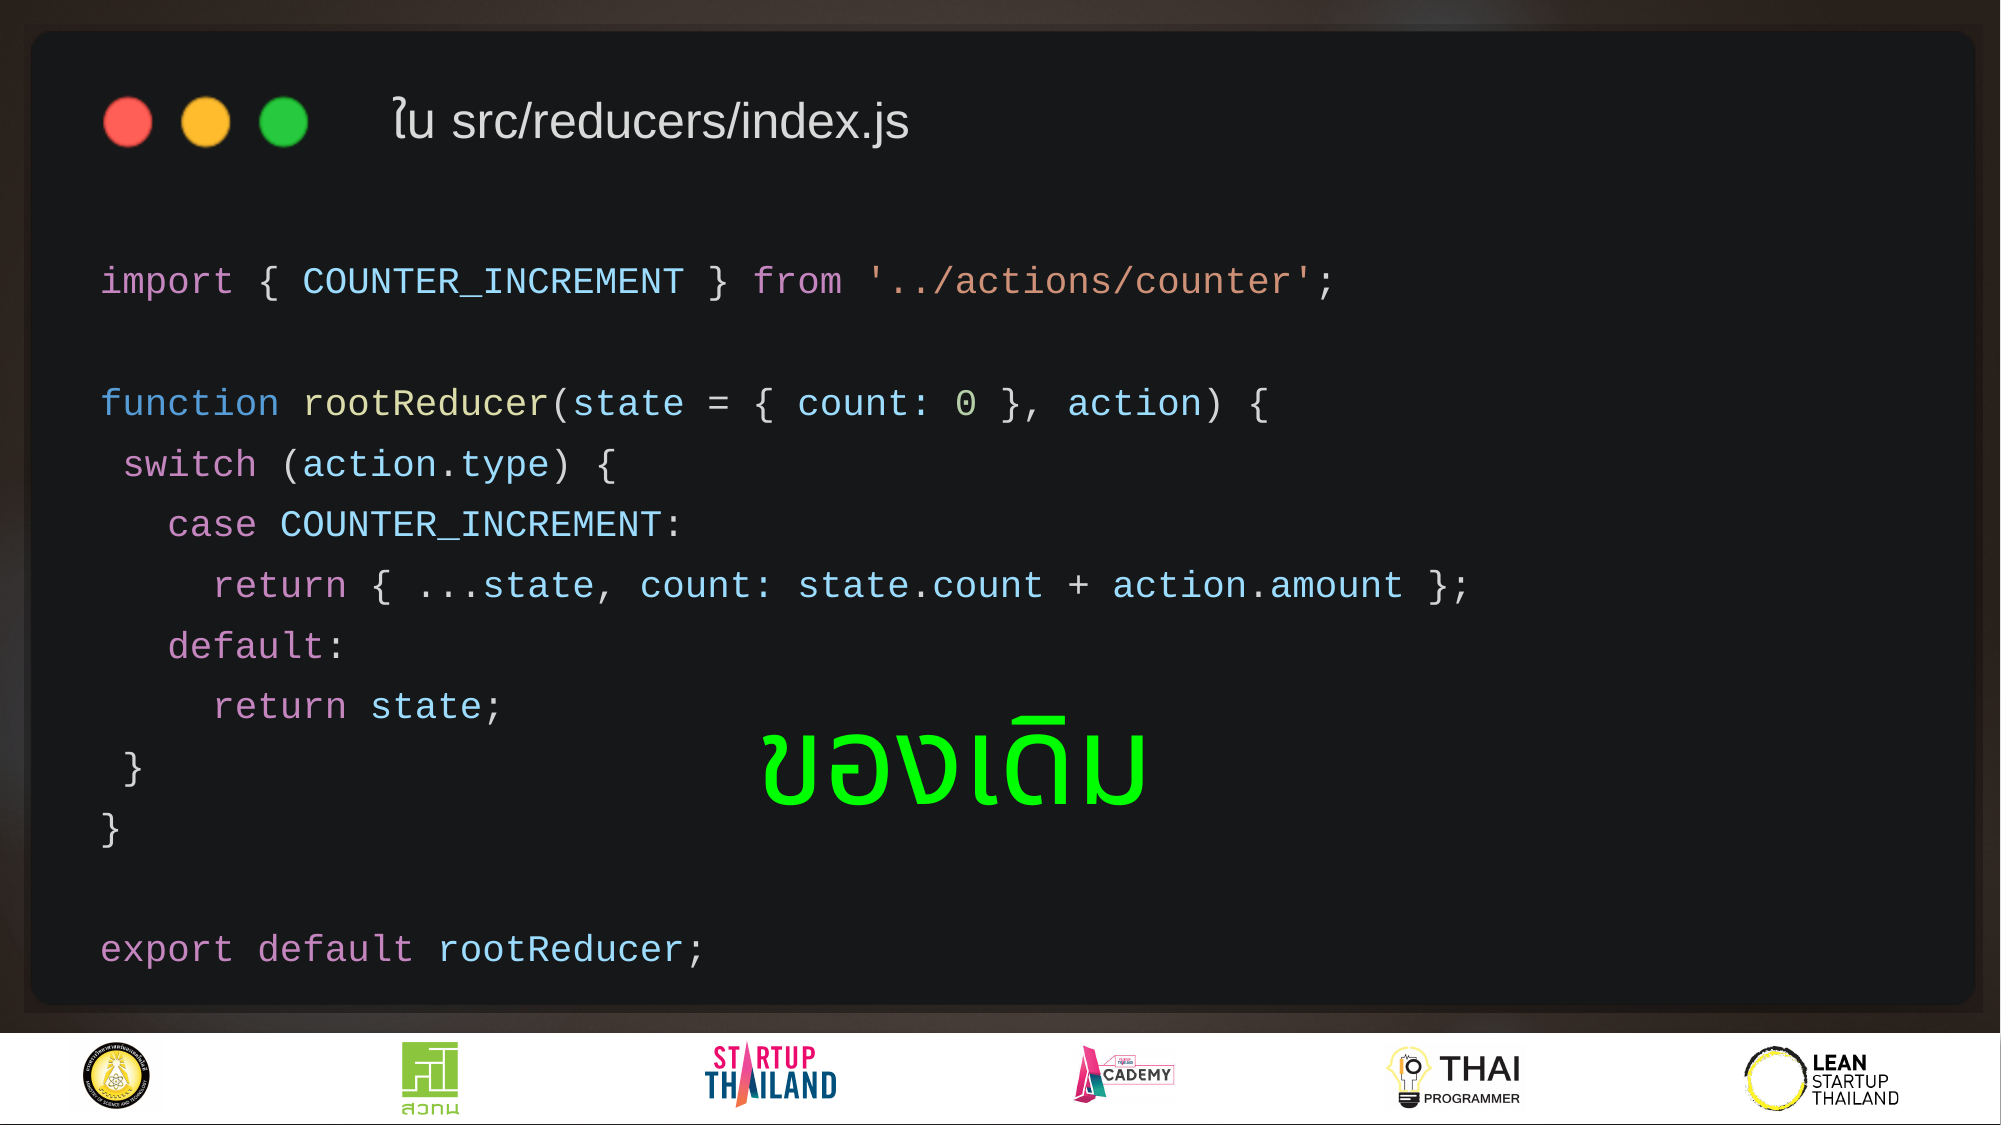

ใน src/reducers/index.js
import { COUNTER_INCREMENT } from '../actions/counter';

function rootReducer(state = { count: 0 }, action) {
 switch (action.type) {
   case COUNTER_INCREMENT:
     return { ...state, count: state.count + action.amount };
   default:
     return state;
 }
}

export default rootReducer;
ของเดิม